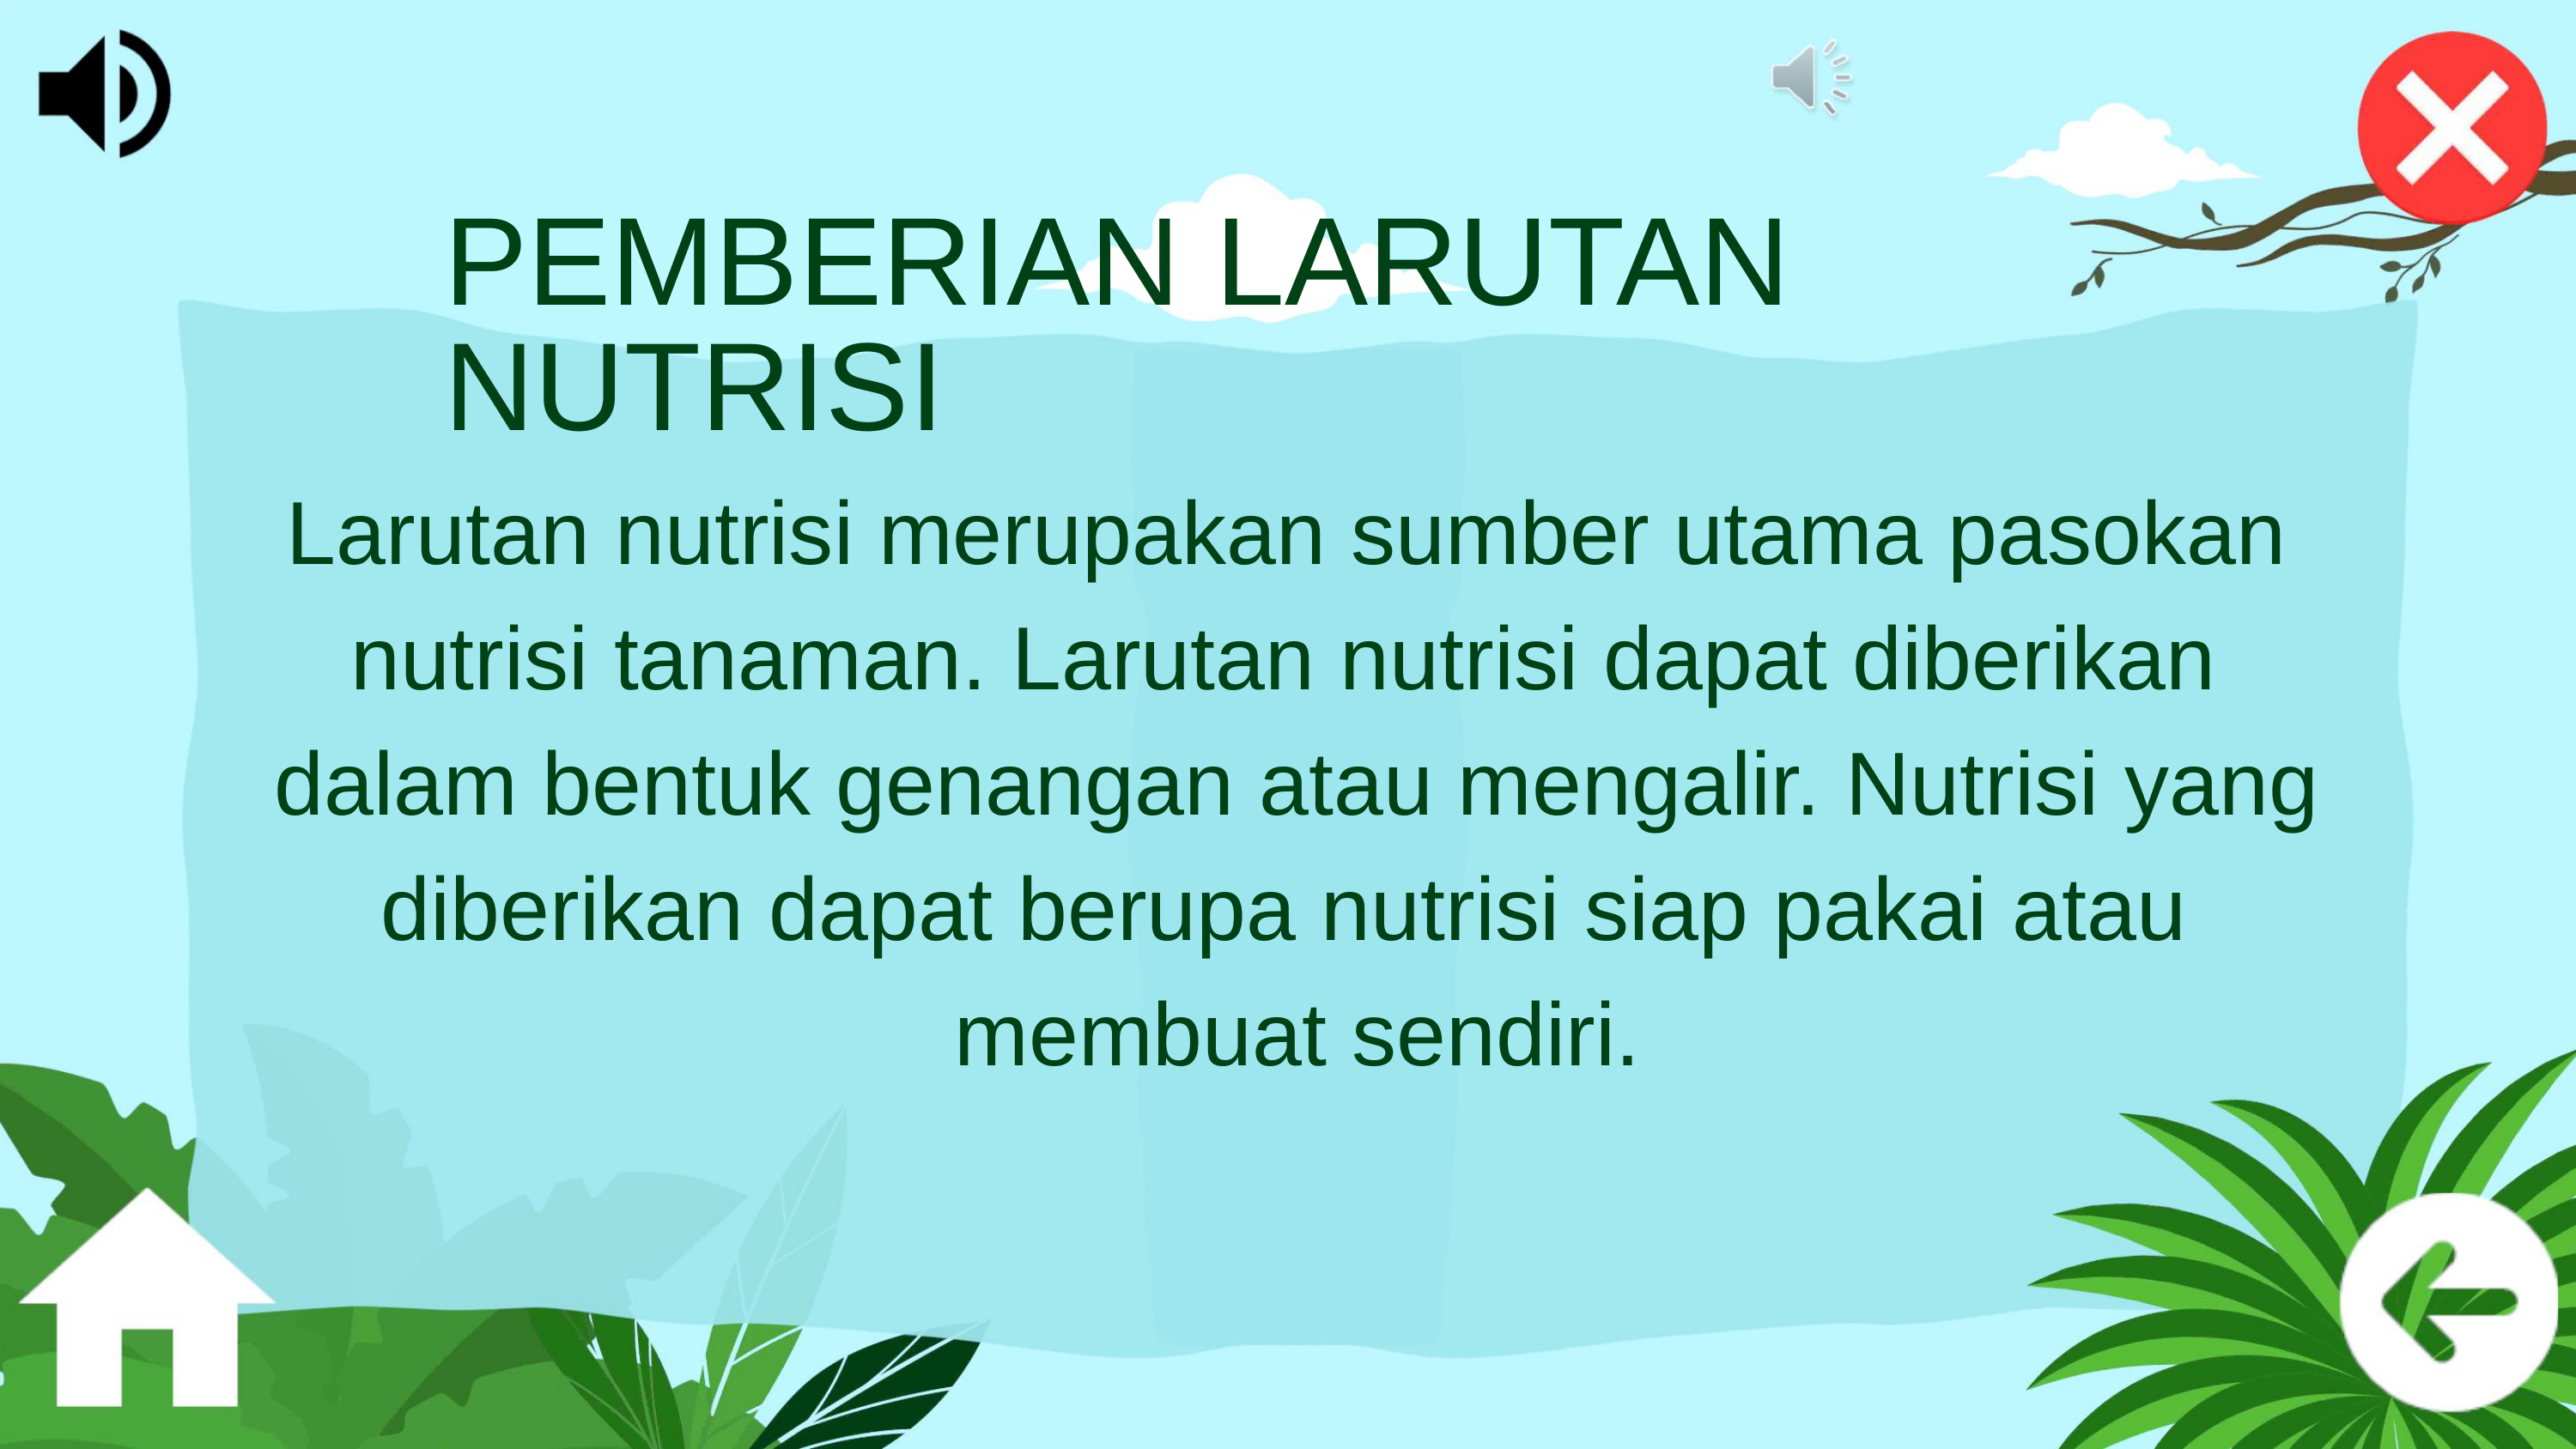

PEMBERIAN LARUTAN NUTRISI
Larutan nutrisi merupakan sumber utama pasokan
nutrisi tanaman. Larutan nutrisi dapat diberikan
dalam bentuk genangan atau mengalir. Nutrisi yang
diberikan dapat berupa nutrisi siap pakai atau
membuat sendiri.